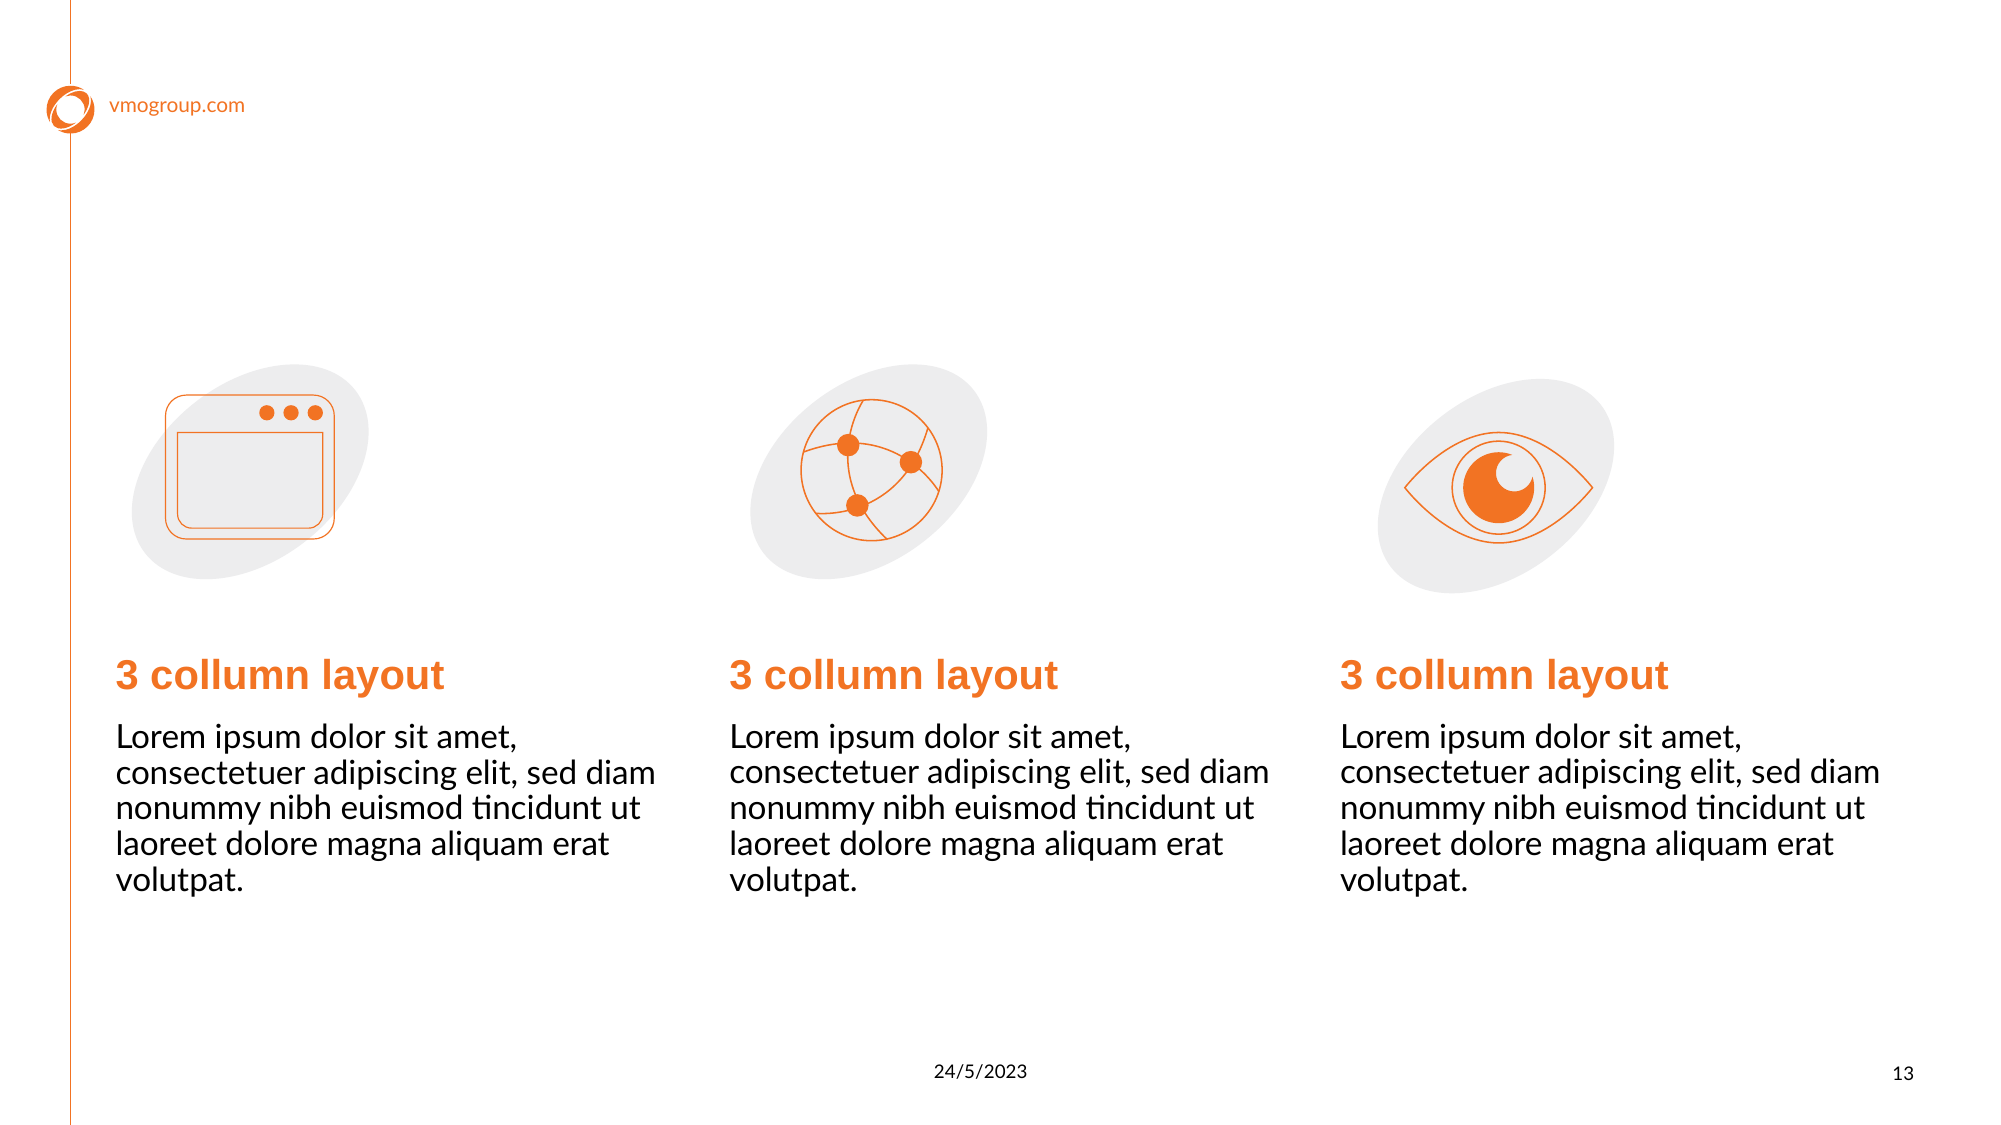

3 collumn layout
Lorem ipsum dolor sit amet, consectetuer adipiscing elit, sed diam nonummy nibh euismod tincidunt ut laoreet dolore magna aliquam erat volutpat.
3 collumn layout
Lorem ipsum dolor sit amet, consectetuer adipiscing elit, sed diam nonummy nibh euismod tincidunt ut laoreet dolore magna aliquam erat volutpat.
3 collumn layout
Lorem ipsum dolor sit amet, consectetuer adipiscing elit, sed diam nonummy nibh euismod tincidunt ut laoreet dolore magna aliquam erat volutpat.
24/5/2023

13